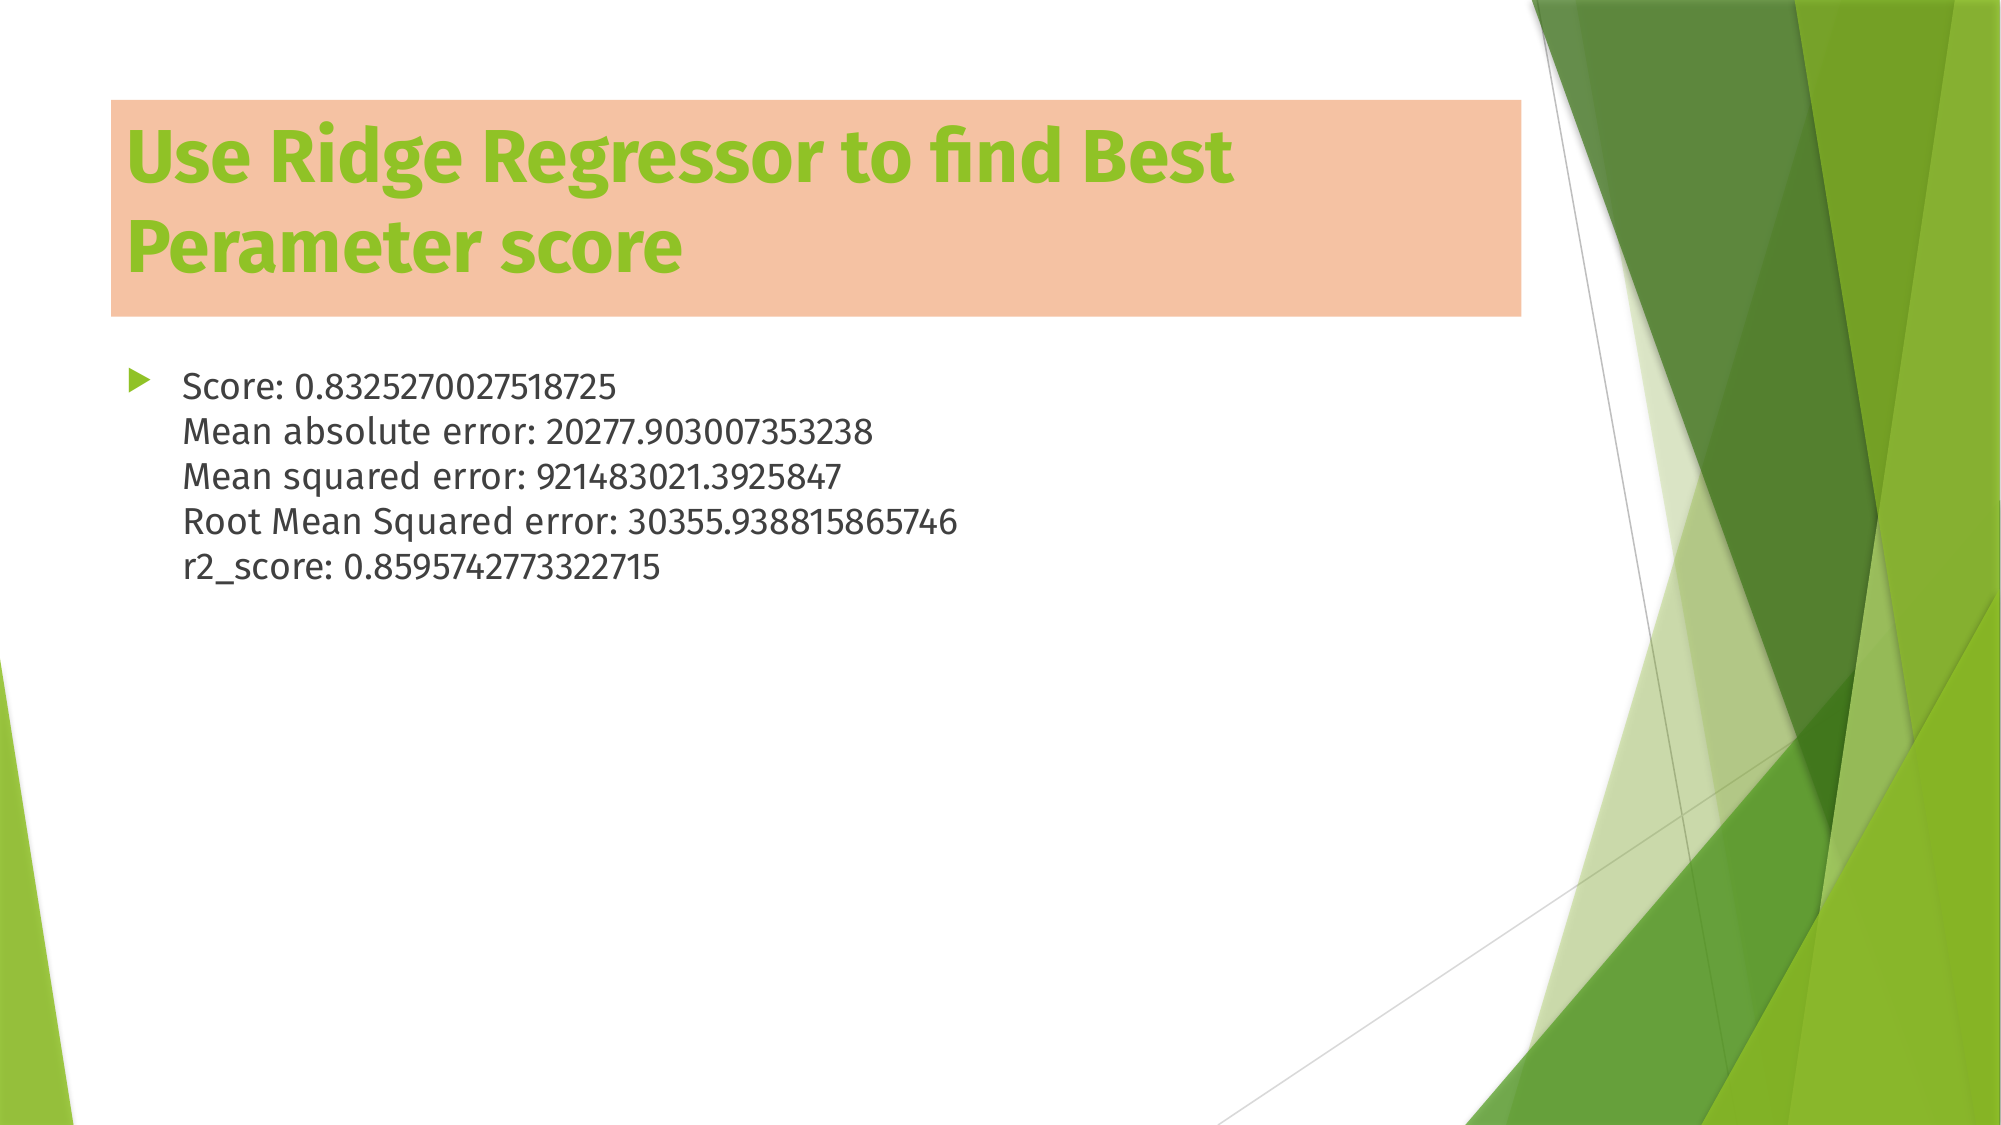

# Use Ridge Regressor to find Best Perameter score
Score: 0.8325270027518725 
Mean absolute error: 20277.903007353238
Mean squared error: 921483021.3925847
Root Mean Squared error: 30355.938815865746 
r2_score: 0.8595742773322715